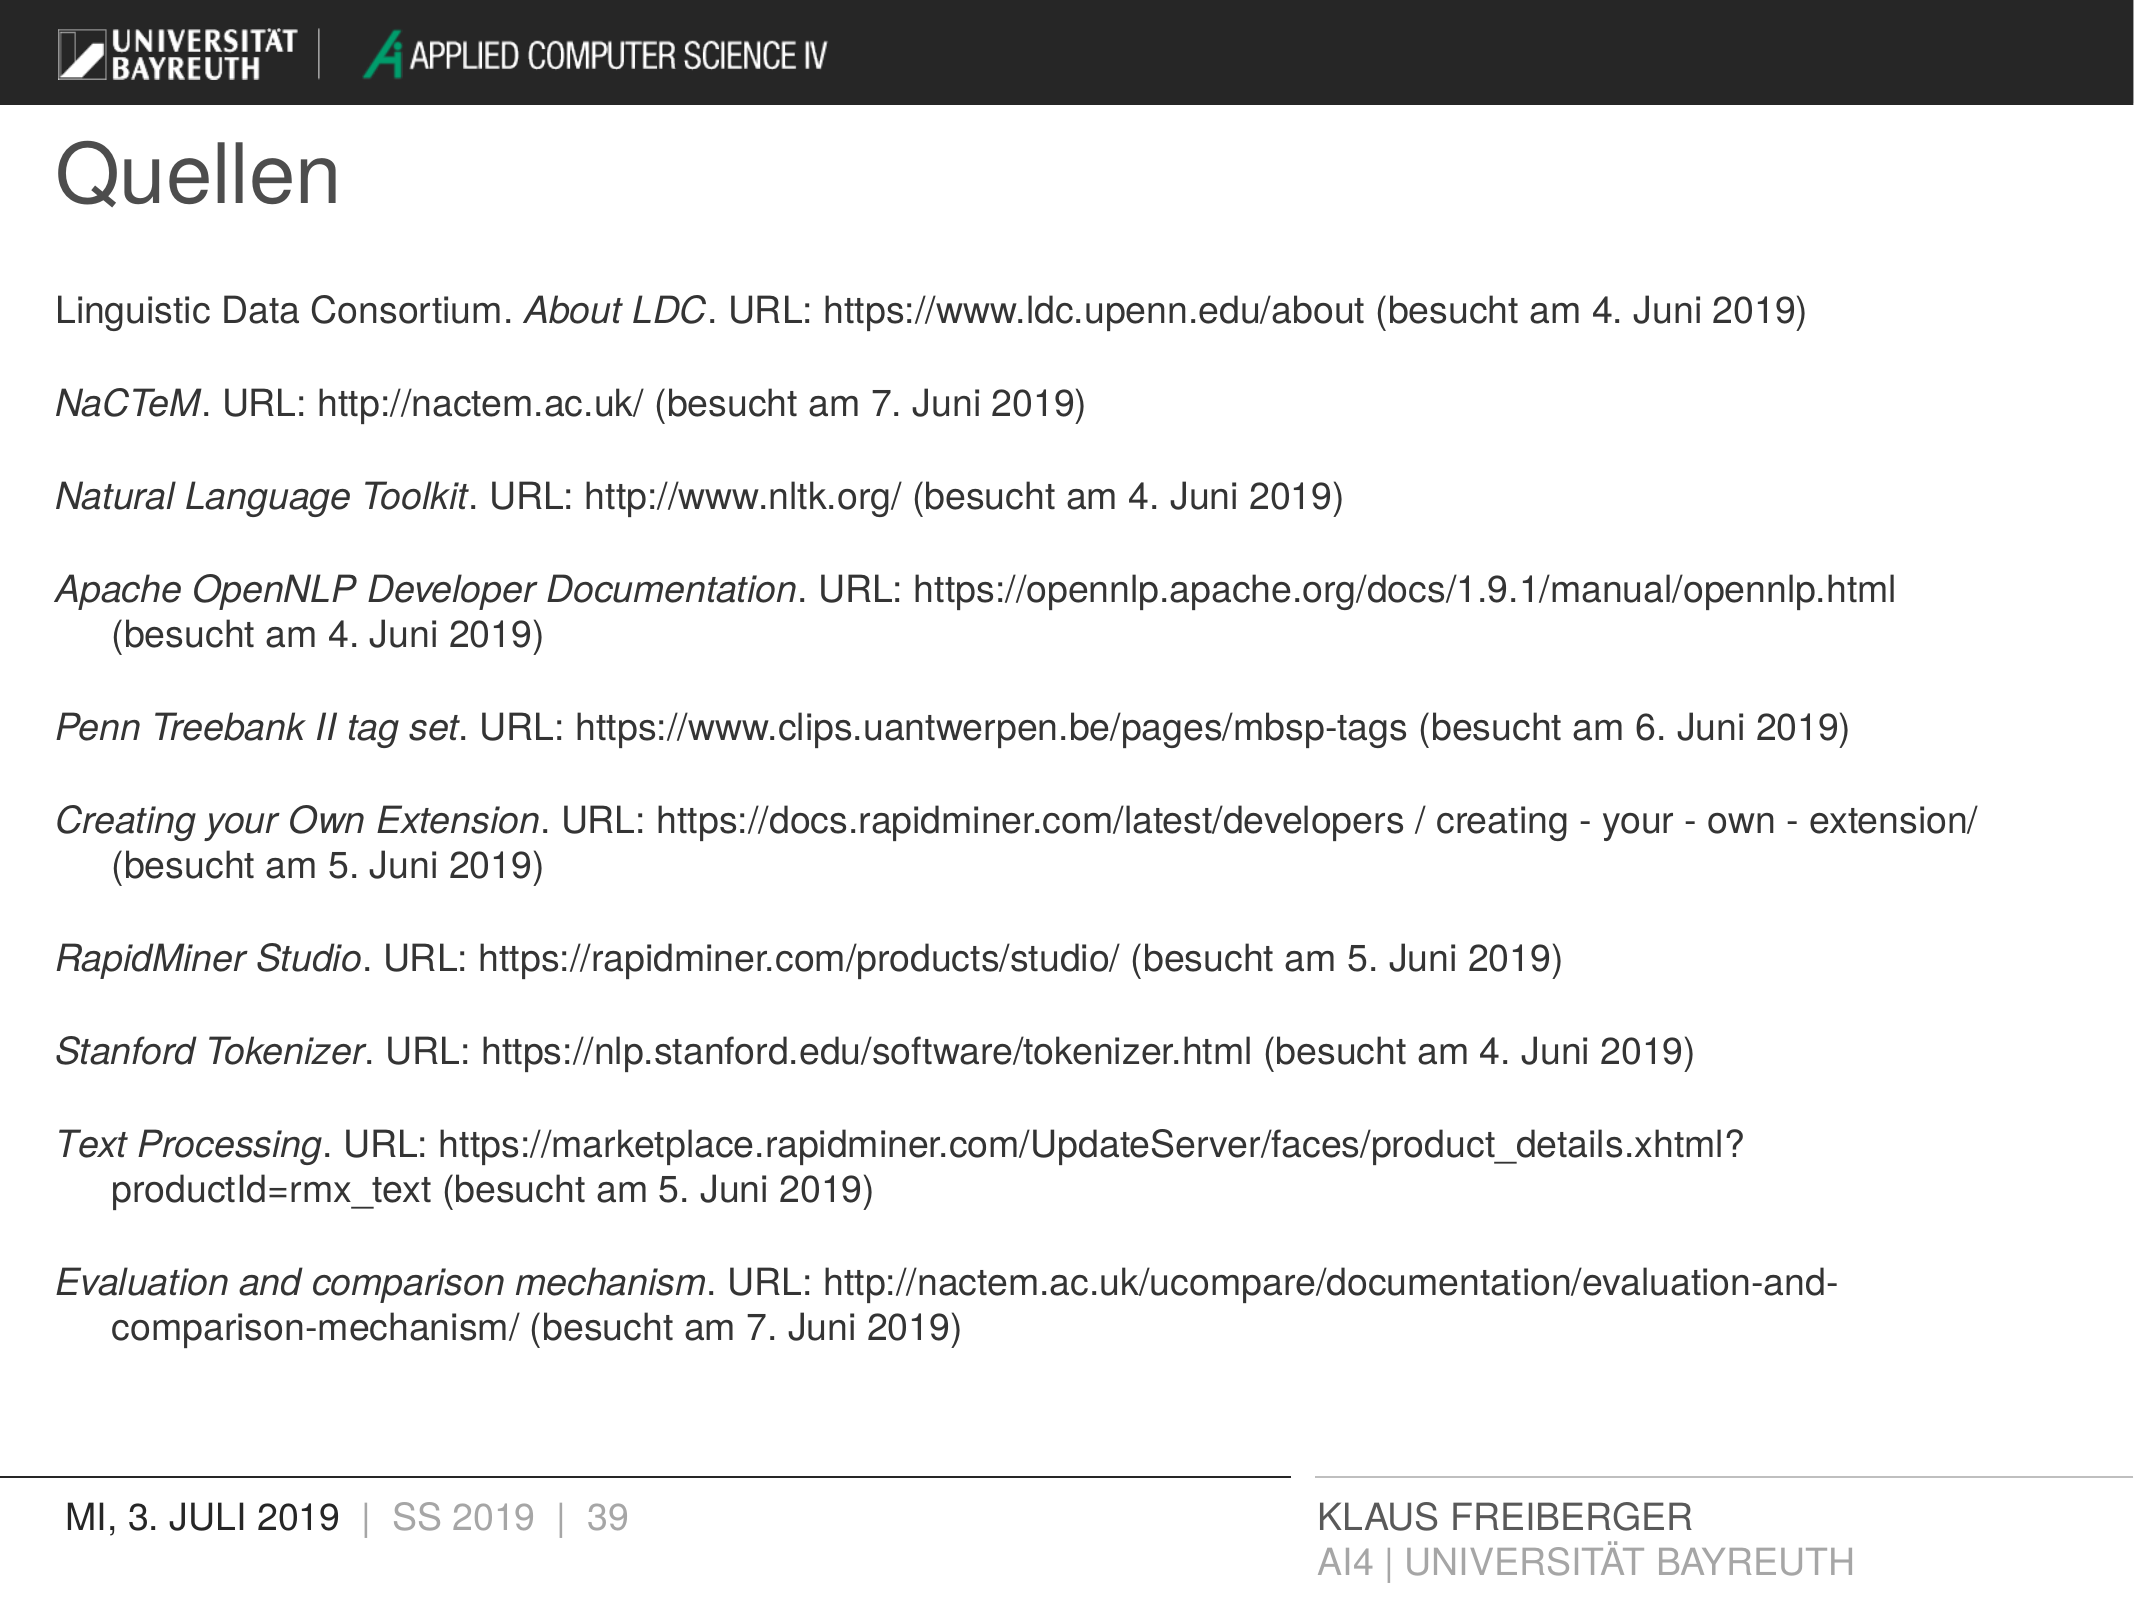

# Quellen
Linguistic Data Consortium. About LDC. URL: https://www.ldc.upenn.edu/about (besucht am 4. Juni 2019)
NaCTeM. URL: http://nactem.ac.uk/ (besucht am 7. Juni 2019)
Natural Language Toolkit. URL: http://www.nltk.org/ (besucht am 4. Juni 2019)
Apache OpenNLP Developer Documentation. URL: https://opennlp.apache.org/docs/1.9.1/manual/opennlp.html (besucht am 4. Juni 2019)
Penn Treebank II tag set. URL: https://www.clips.uantwerpen.be/pages/mbsp-tags (besucht am 6. Juni 2019)
Creating your Own Extension. URL: https://docs.rapidminer.com/latest/developers / creating - your - own - extension/ (besucht am 5. Juni 2019)
RapidMiner Studio. URL: https://rapidminer.com/products/studio/ (besucht am 5. Juni 2019)
Stanford Tokenizer. URL: https://nlp.stanford.edu/software/tokenizer.html (besucht am 4. Juni 2019)
Text Processing. URL: https://marketplace.rapidminer.com/UpdateServer/faces/product_details.xhtml?productId=rmx_text (besucht am 5. Juni 2019)
Evaluation and comparison mechanism. URL: http://nactem.ac.uk/ucompare/documentation/evaluation-and-comparison-mechanism/ (besucht am 7. Juni 2019)